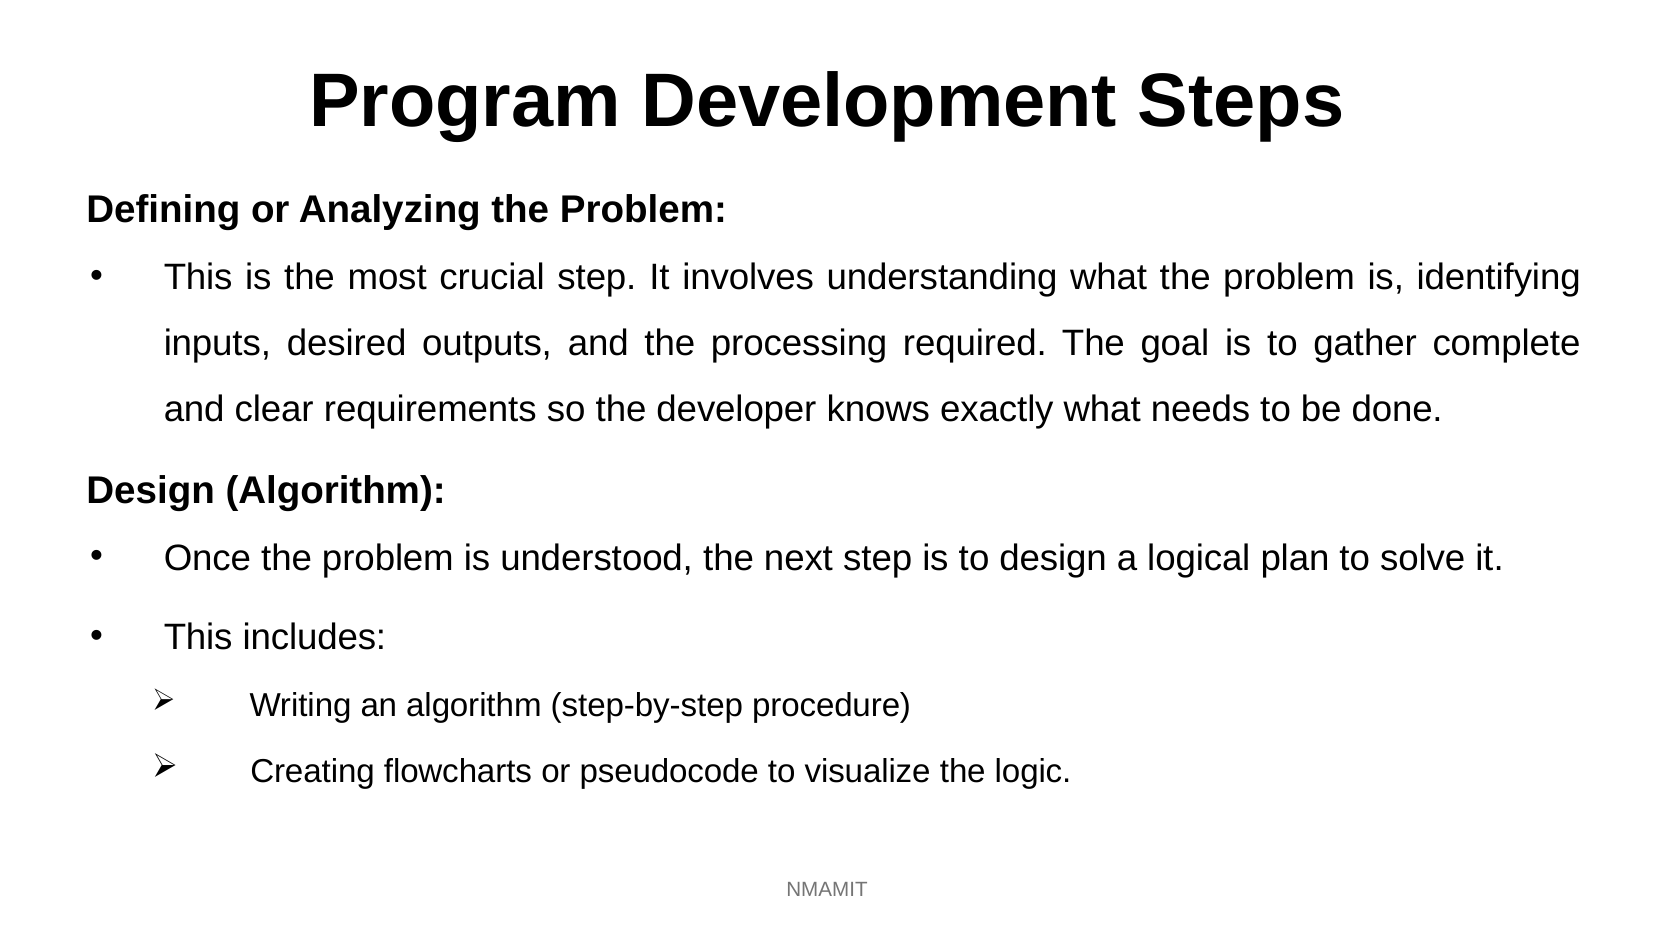

# Program Development Steps
Defining or Analyzing the Problem:
This is the most crucial step. It involves understanding what the problem is, identifying inputs, desired outputs, and the processing required. The goal is to gather complete and clear requirements so the developer knows exactly what needs to be done.
Design (Algorithm):
Once the problem is understood, the next step is to design a logical plan to solve it.
This includes:
 Writing an algorithm (step-by-step procedure)
 Creating flowcharts or pseudocode to visualize the logic.
NMAMIT